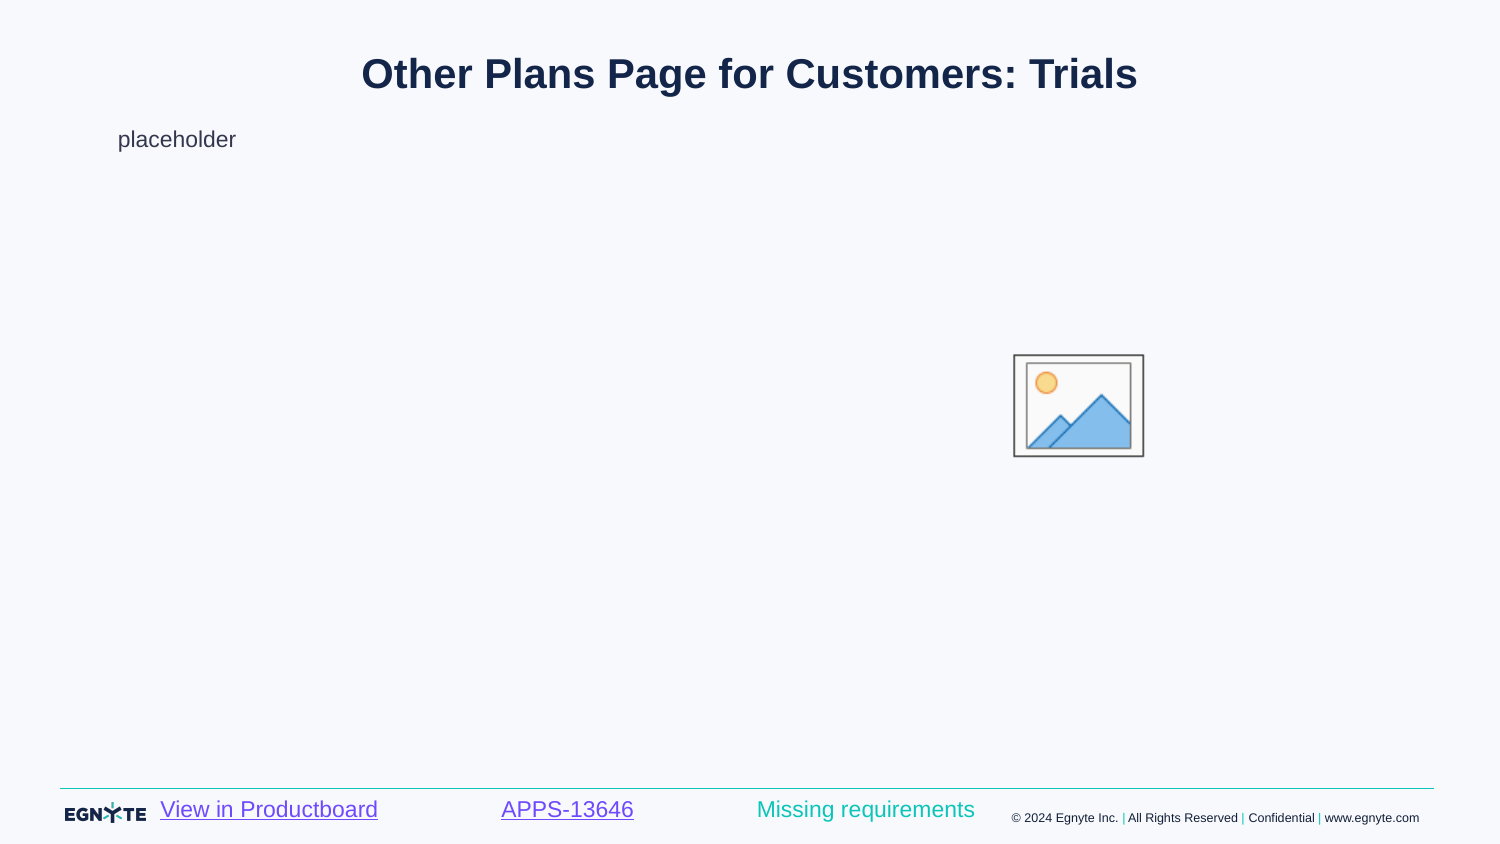

# Other Plans Page for Customers: Trials
placeholder

Missing requirements
APPS-13646
View in Productboard